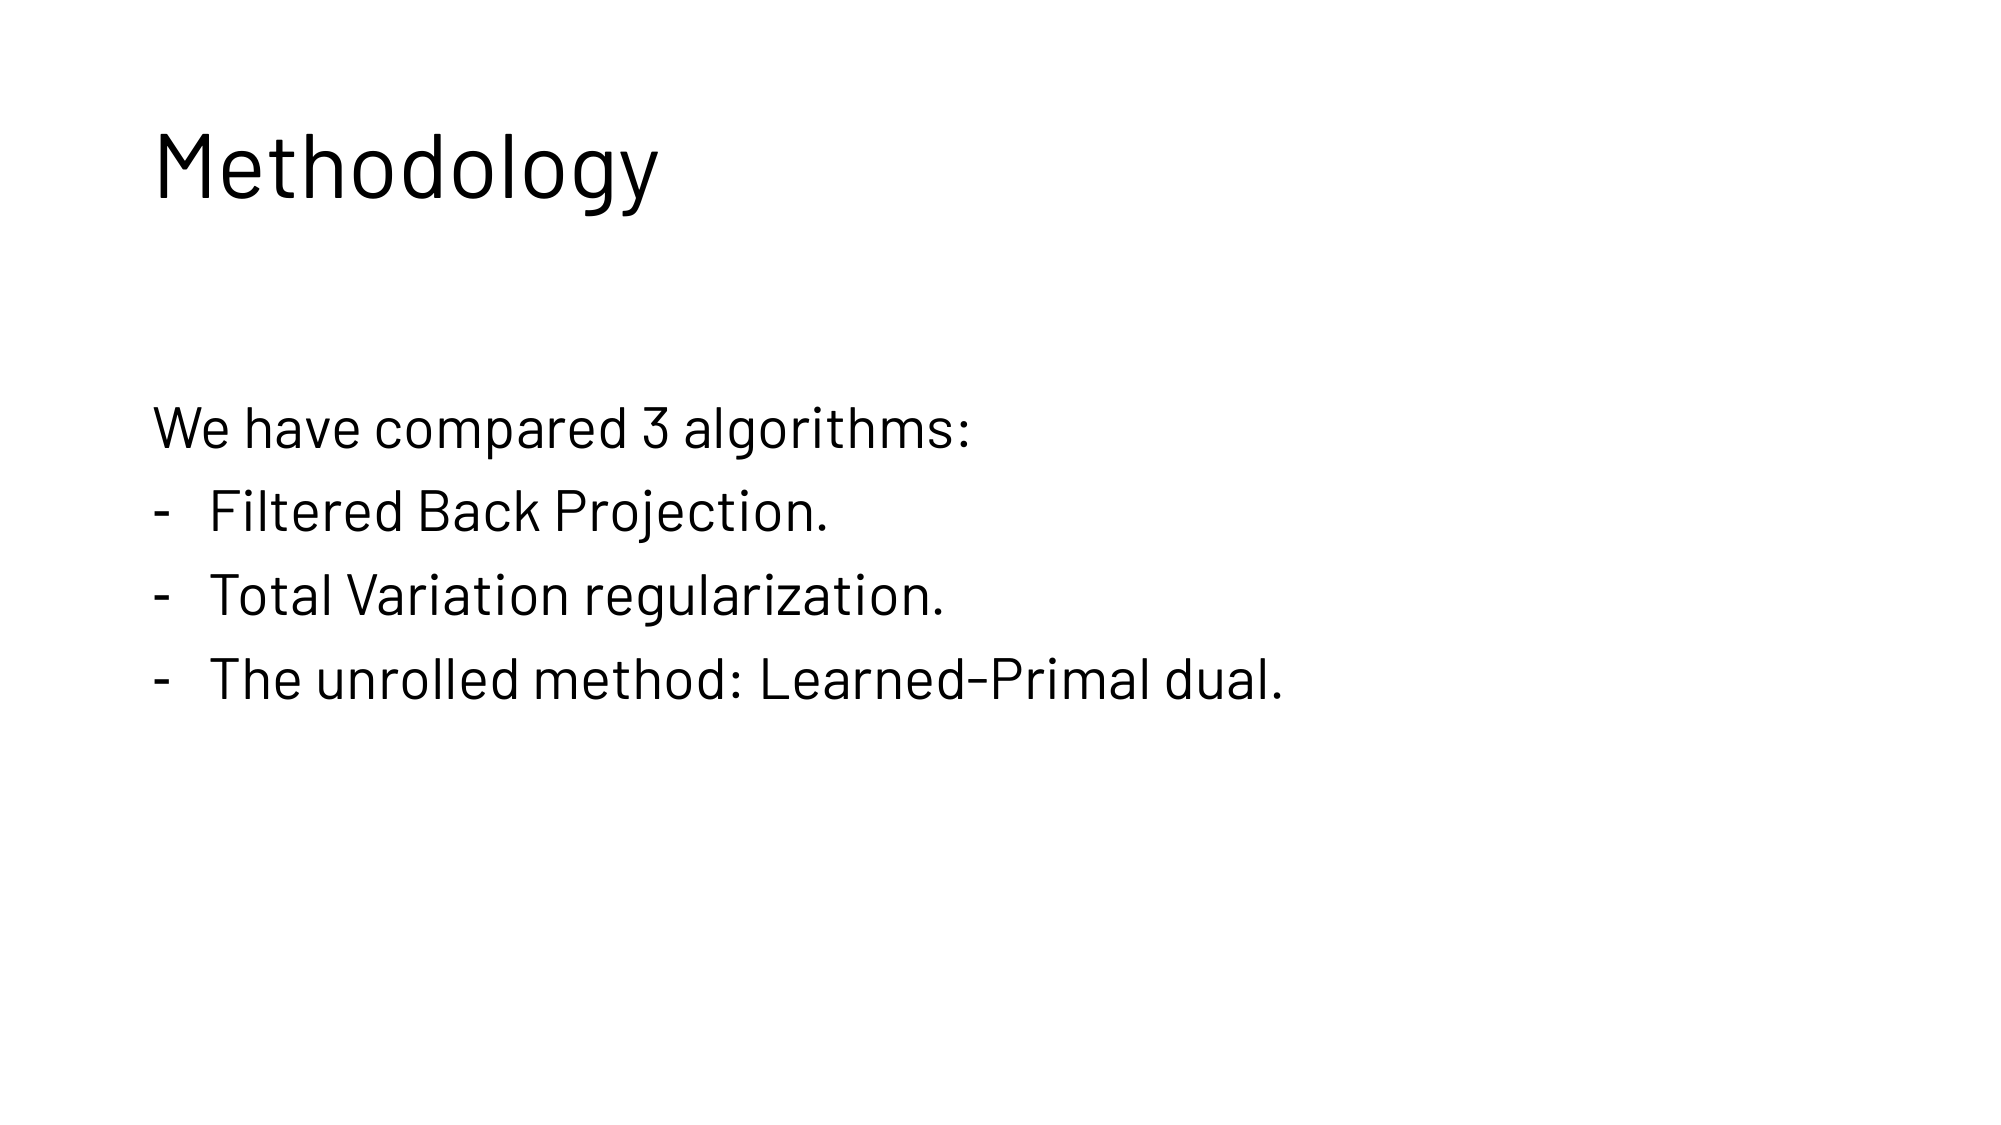

# Methodology

We have compared 3 algorithms:
Filtered Back Projection.
Total Variation regularization.
The unrolled method: Learned-Primal dual.